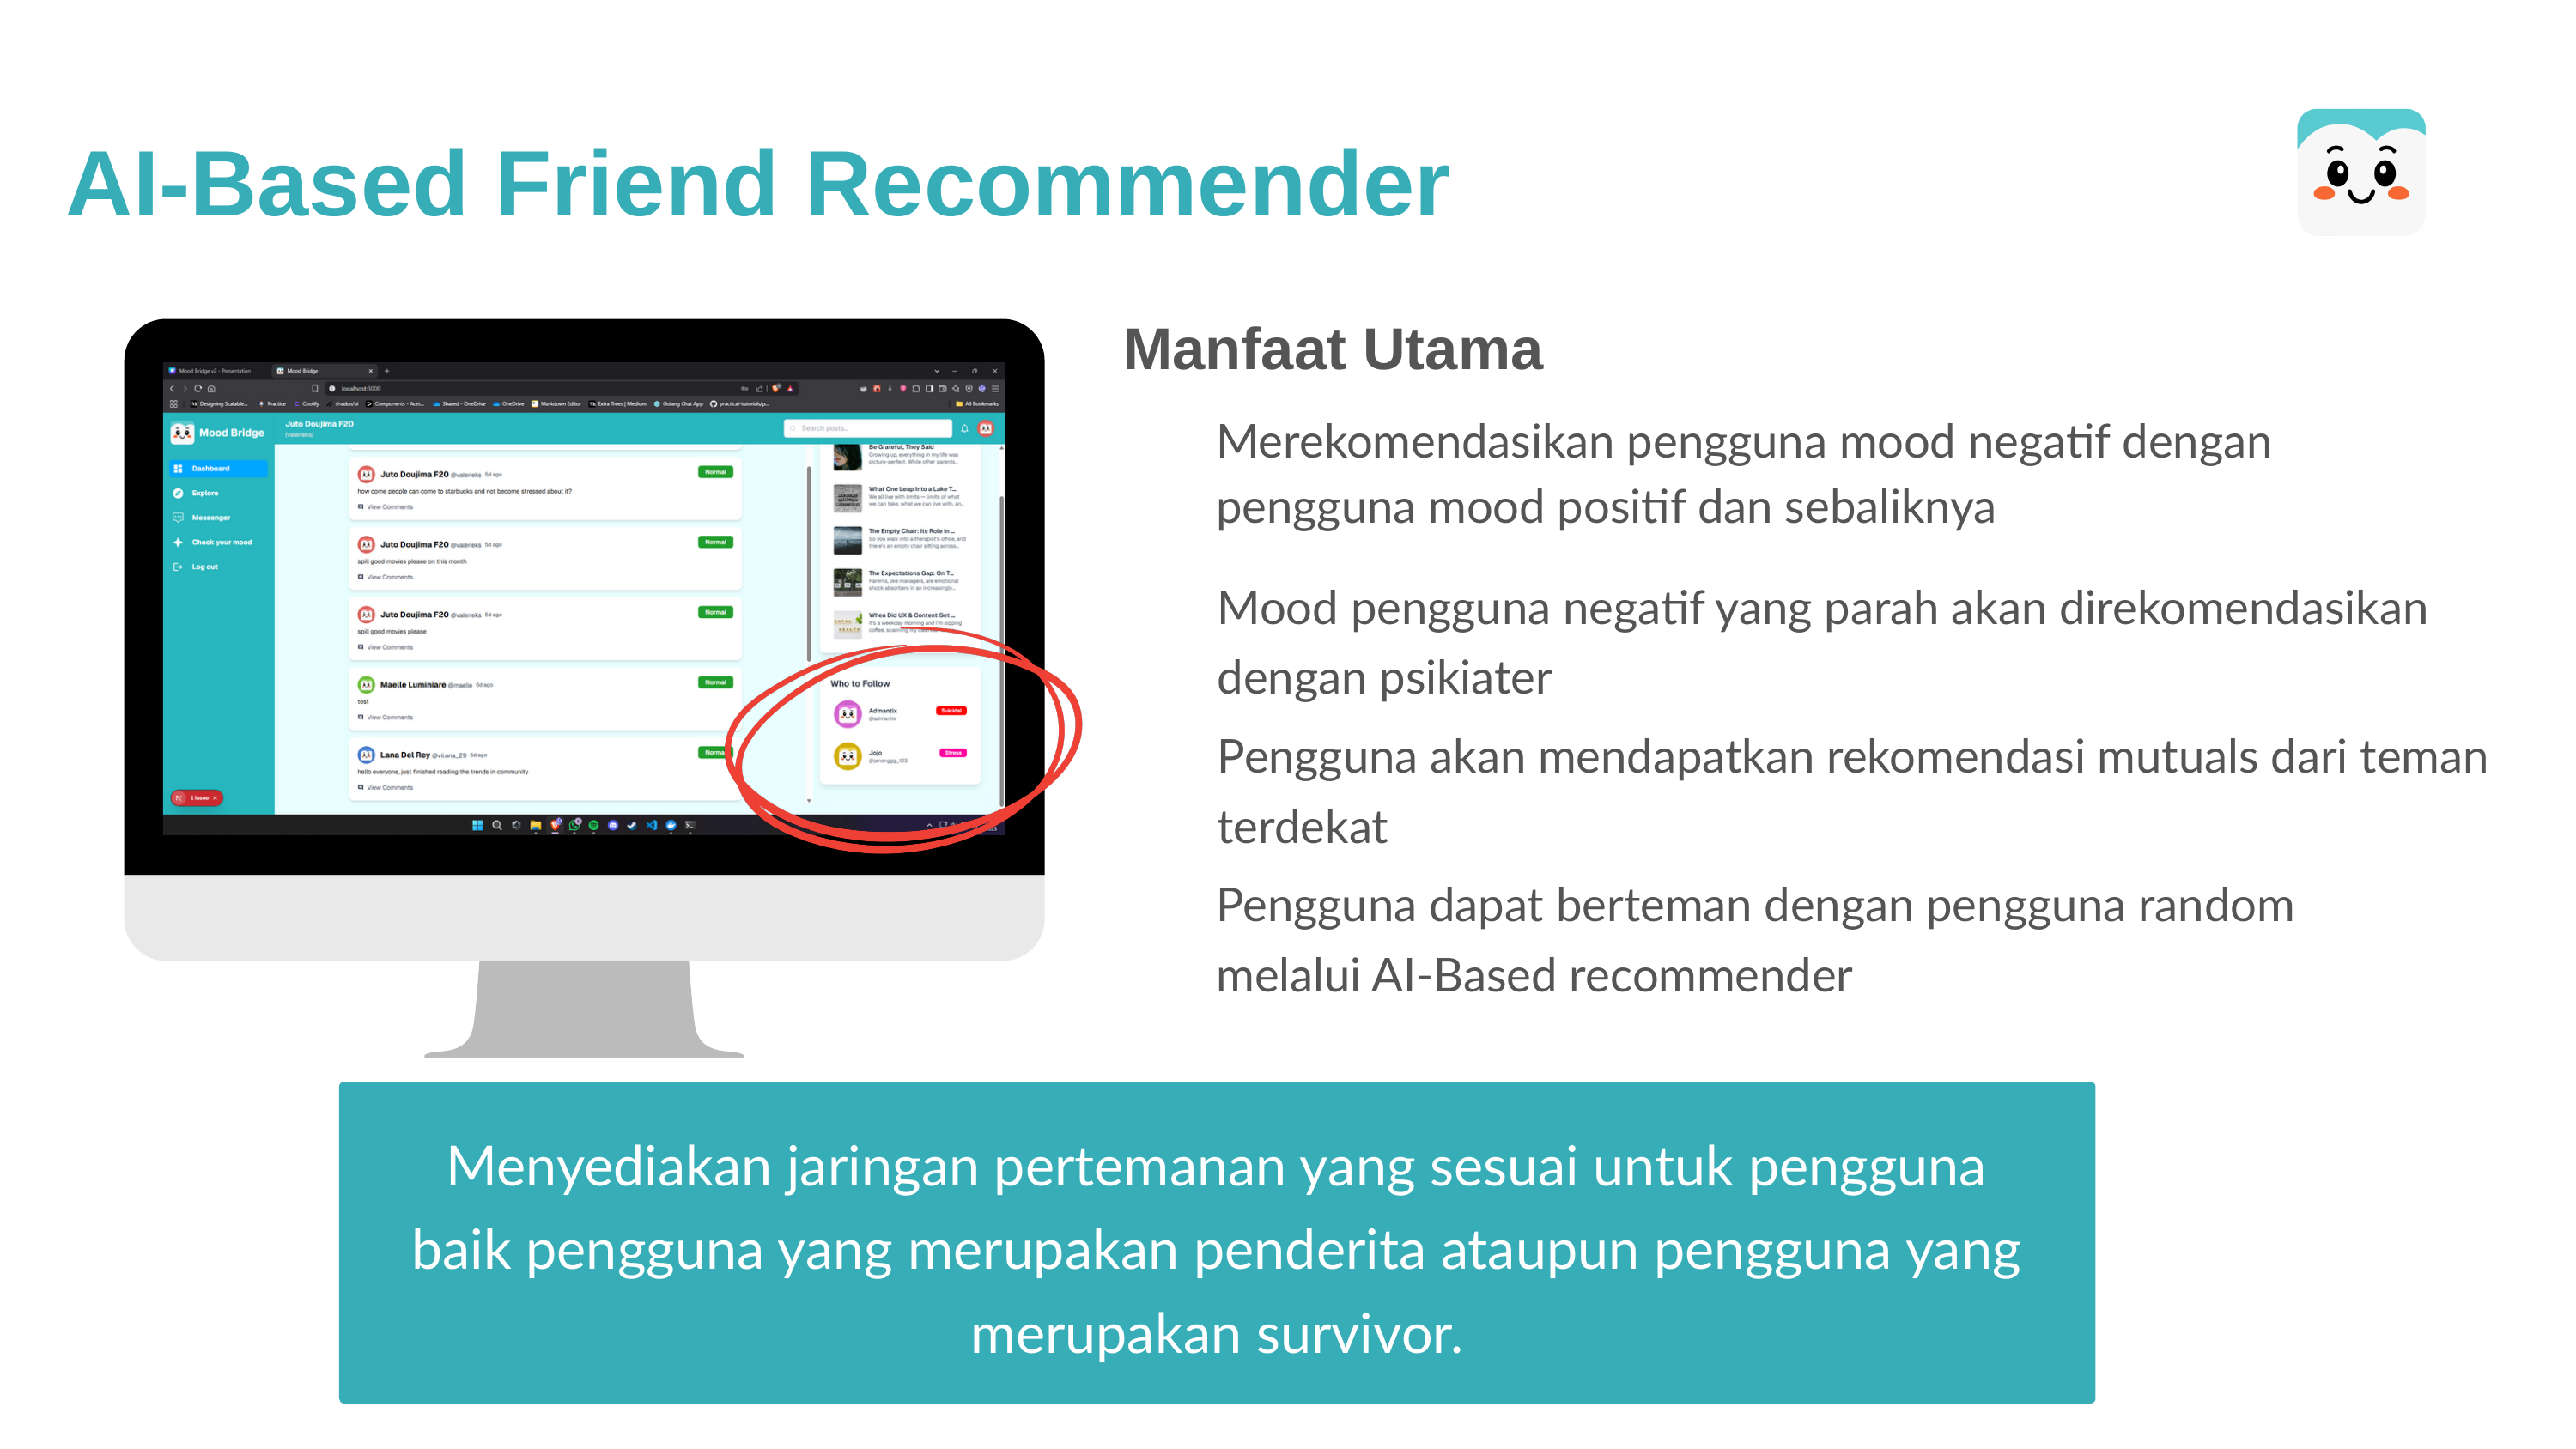

AI-Based Friend Recommender
Manfaat Utama

Merekomendasikan pengguna mood negatif dengan pengguna mood positif dan sebaliknya
1
Mood pengguna negatif yang parah akan direkomendasikan dengan psikiater
2

Pengguna akan mendapatkan rekomendasi mutuals dari teman terdekat
3
Pengguna dapat berteman dengan pengguna random melalui AI-Based recommender
4

Menyediakan jaringan pertemanan yang sesuai untuk pengguna baik pengguna yang merupakan penderita ataupun pengguna yang merupakan survivor.